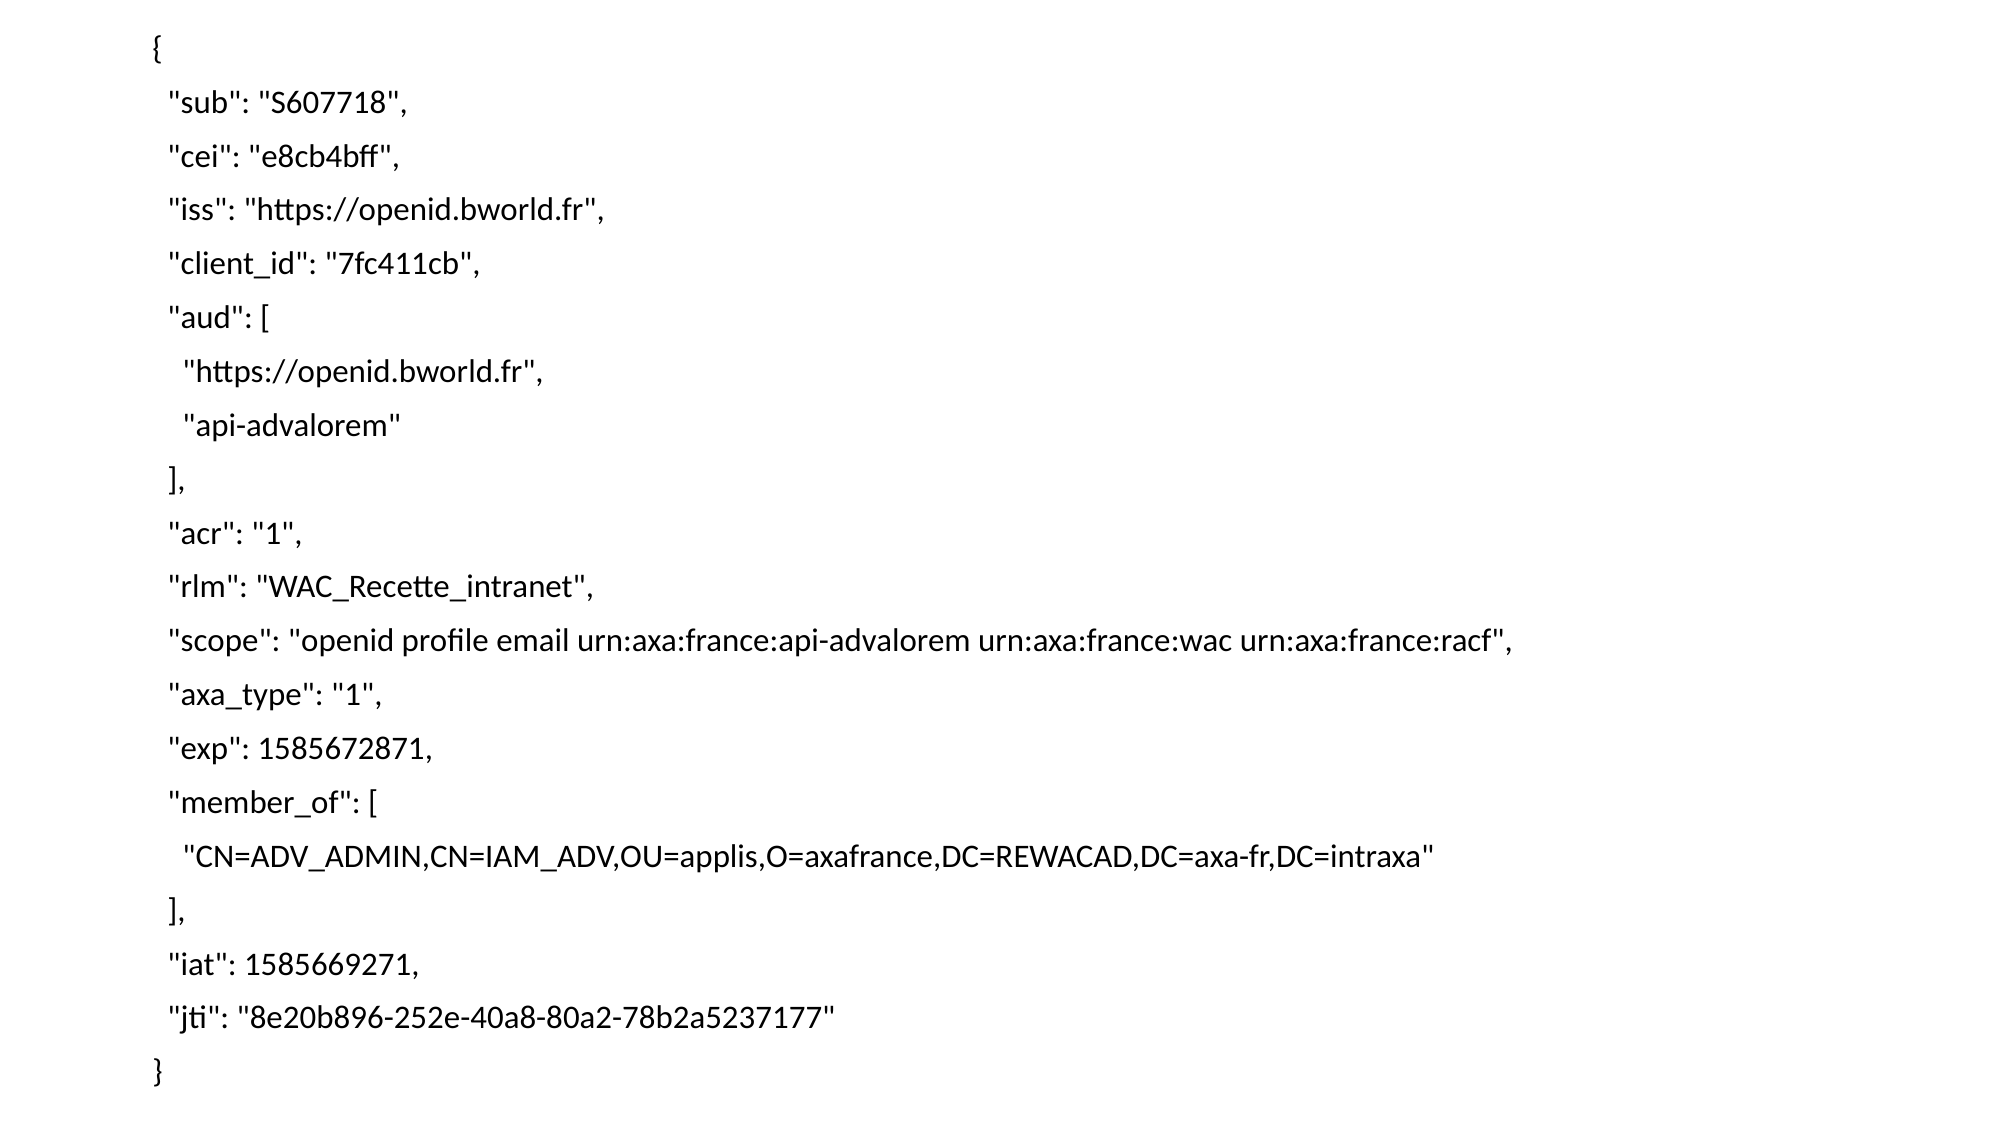

{
  "sub": "S607718",
  "cei": "e8cb4bff",
  "iss": "https://openid.bworld.fr",
  "client_id": "7fc411cb",
  "aud": [
    "https://openid.bworld.fr",
    "api-advalorem"
  ],
  "acr": "1",
  "rlm": "WAC_Recette_intranet",
  "scope": "openid profile email urn:axa:france:api-advalorem urn:axa:france:wac urn:axa:france:racf",
  "axa_type": "1",
  "exp": 1585672871,
  "member_of": [
    "CN=ADV_ADMIN,CN=IAM_ADV,OU=applis,O=axafrance,DC=REWACAD,DC=axa-fr,DC=intraxa"
  ],
  "iat": 1585669271,
  "jti": "8e20b896-252e-40a8-80a2-78b2a5237177"
}